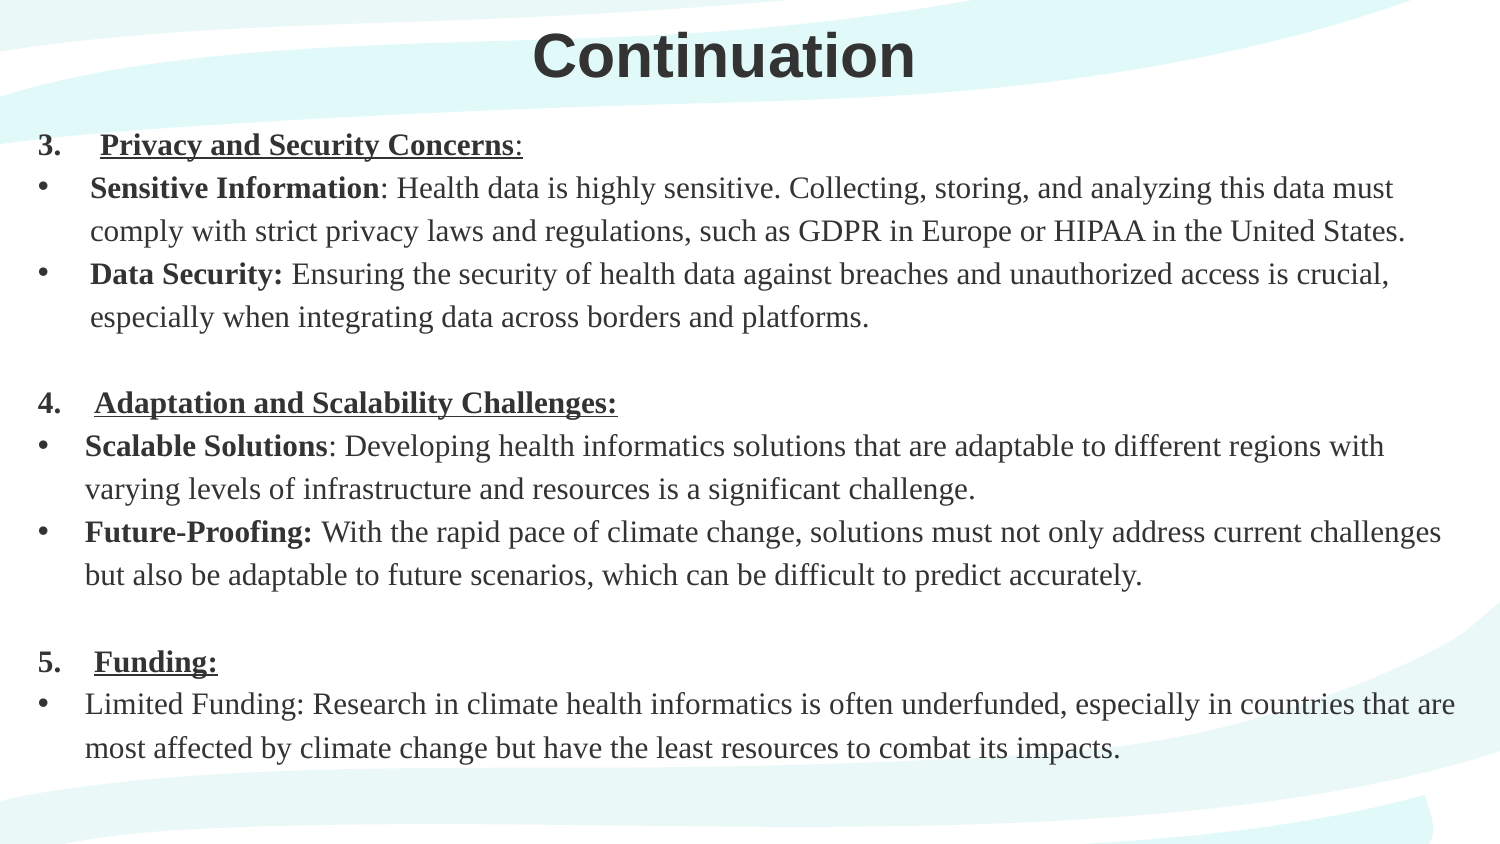

# Continuation
3.     Privacy and Security Concerns:
Sensitive Information: Health data is highly sensitive. Collecting, storing, and analyzing this data must comply with strict privacy laws and regulations, such as GDPR in Europe or HIPAA in the United States.
Data Security: Ensuring the security of health data against breaches and unauthorized access is crucial, especially when integrating data across borders and platforms.

Adaptation and Scalability Challenges:
Scalable Solutions: Developing health informatics solutions that are adaptable to different regions with varying levels of infrastructure and resources is a significant challenge.
Future-Proofing: With the rapid pace of climate change, solutions must not only address current challenges but also be adaptable to future scenarios, which can be difficult to predict accurately.

Funding:
Limited Funding: Research in climate health informatics is often underfunded, especially in countries that are most affected by climate change but have the least resources to combat its impacts.